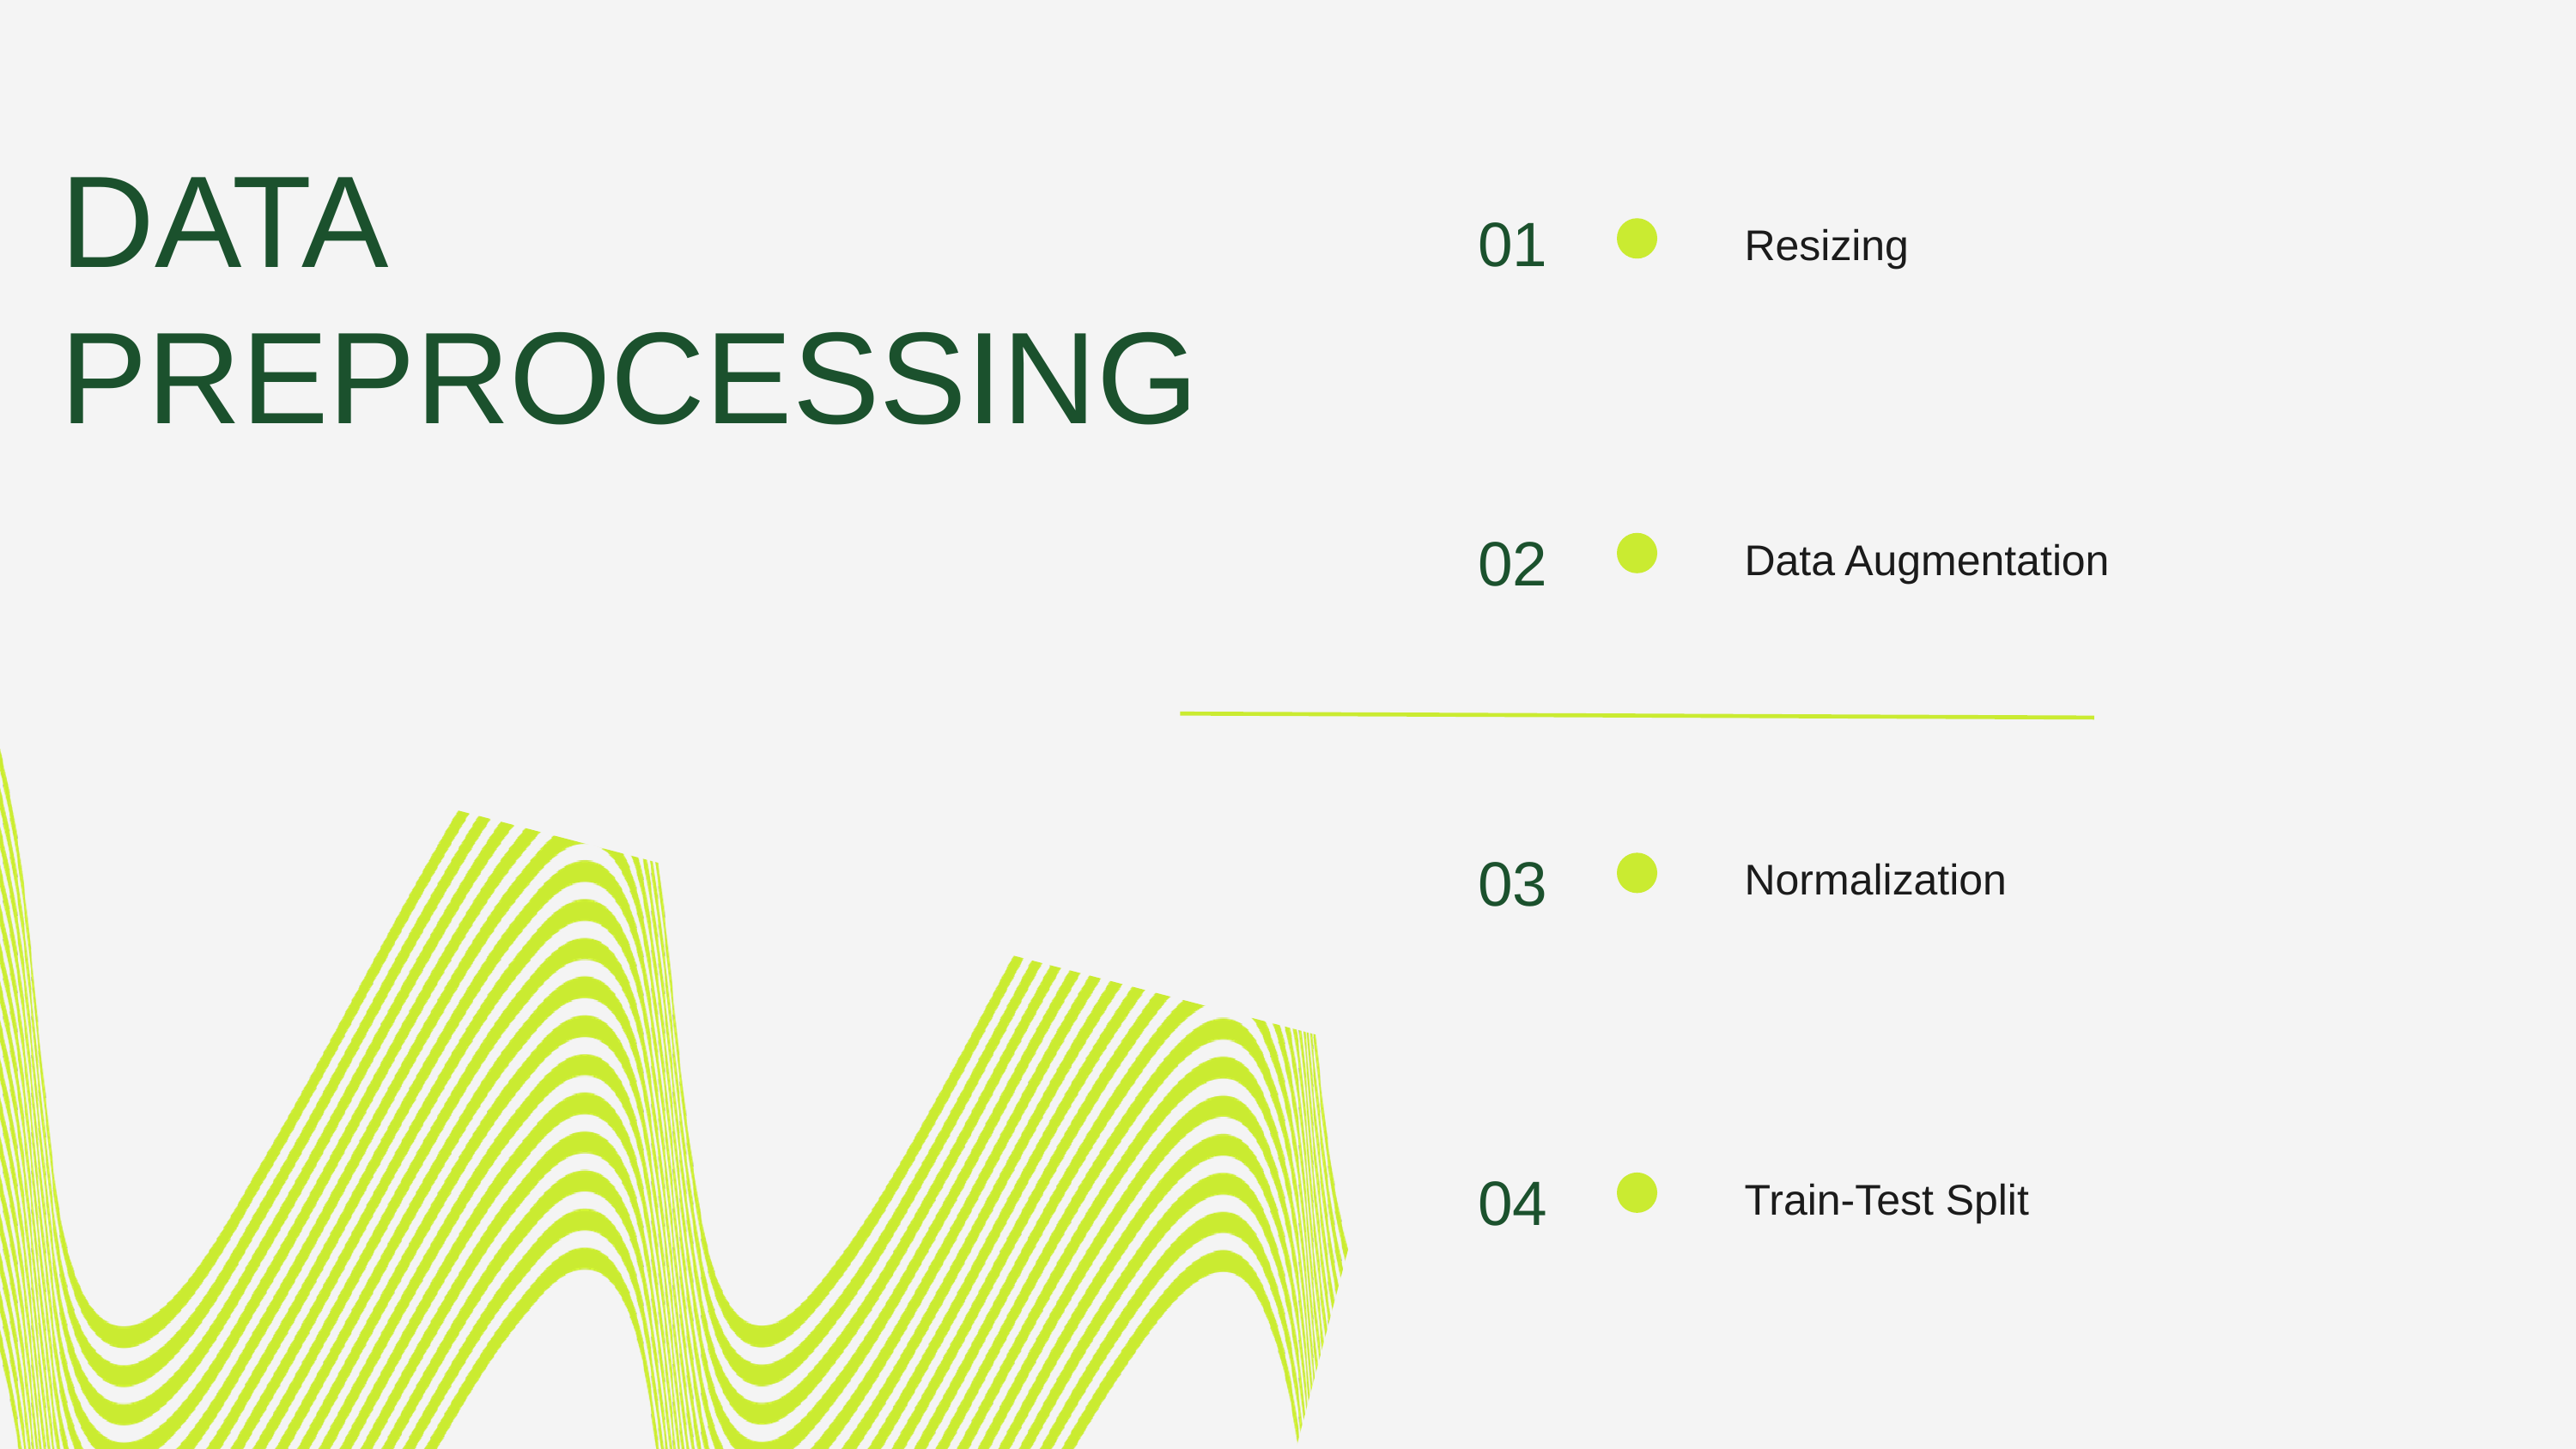

DATA PREPROCESSING
01
Resizing

02
Data Augmentation

03
Normalization

04
Train-Test Split